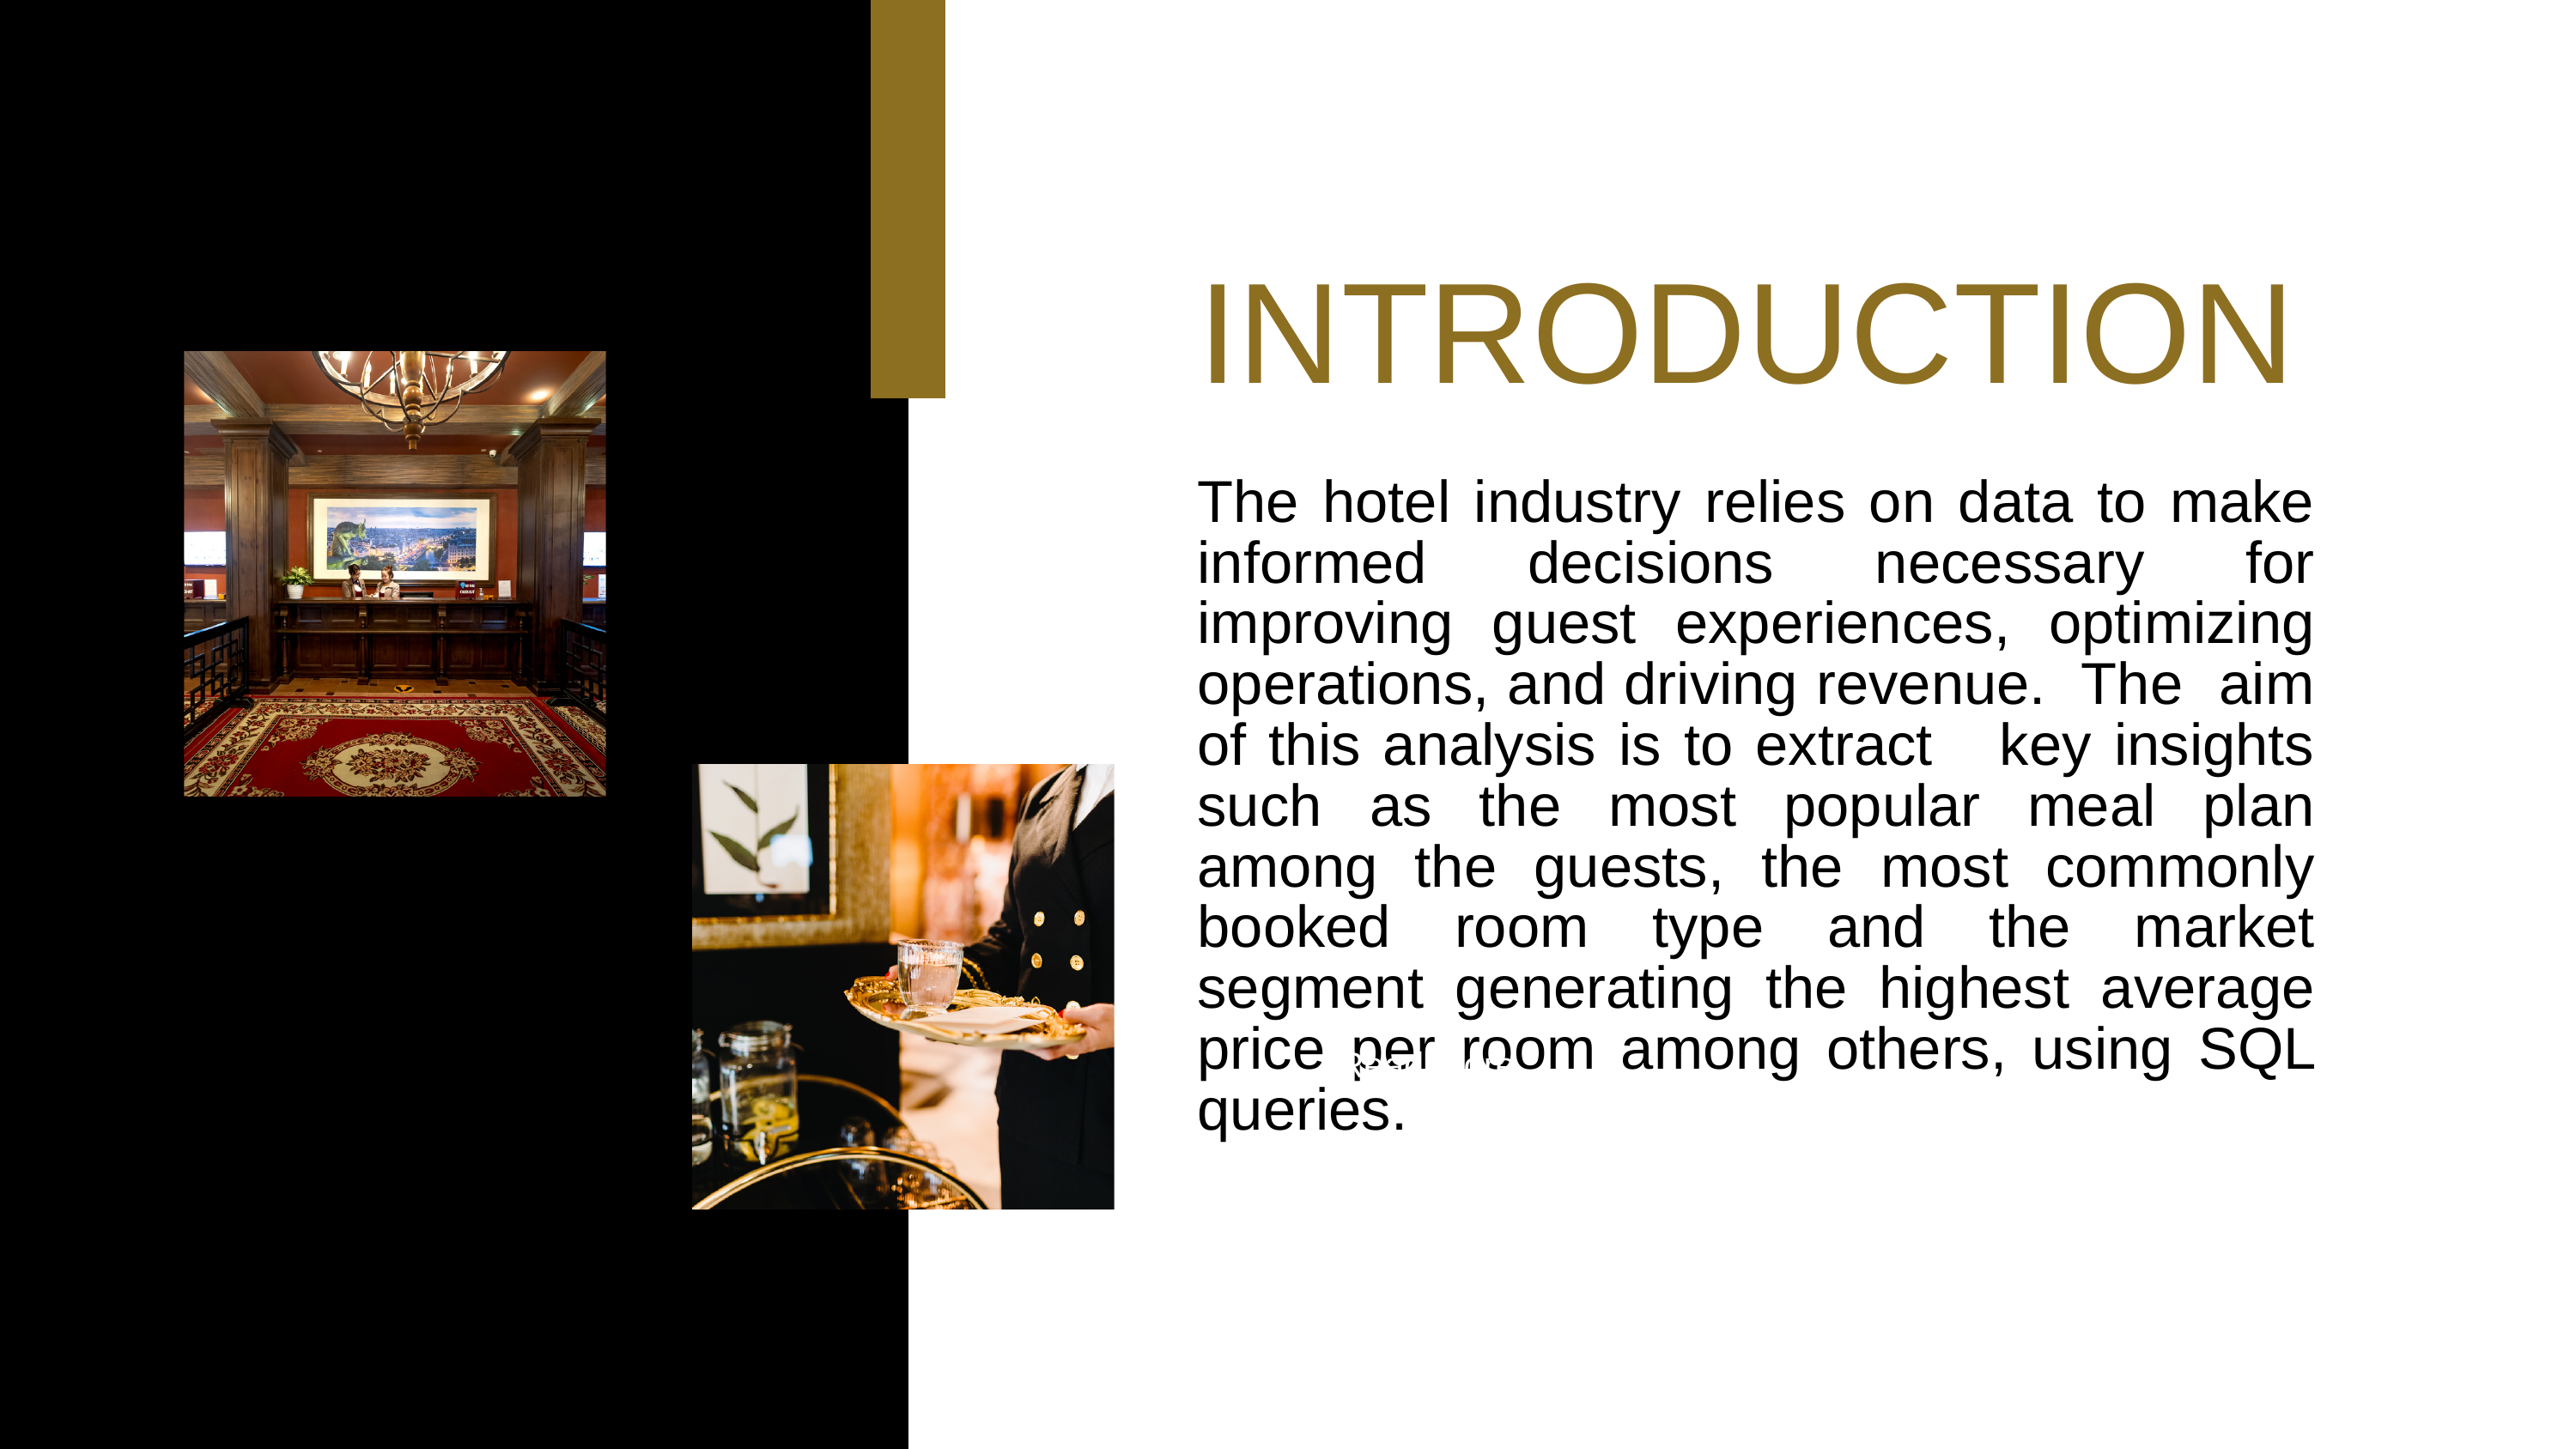

About
INTRODUCTION

The hotel industry relies on data to make informed decisions necessary for improving guest experiences, optimizing operations, and driving revenue.  The  aim of this analysis is to extract   key insights such as the most popular meal plan among the guests, the most commonly booked room type and the market segment generating the highest average price per room among others, using SQL queries.

Read More